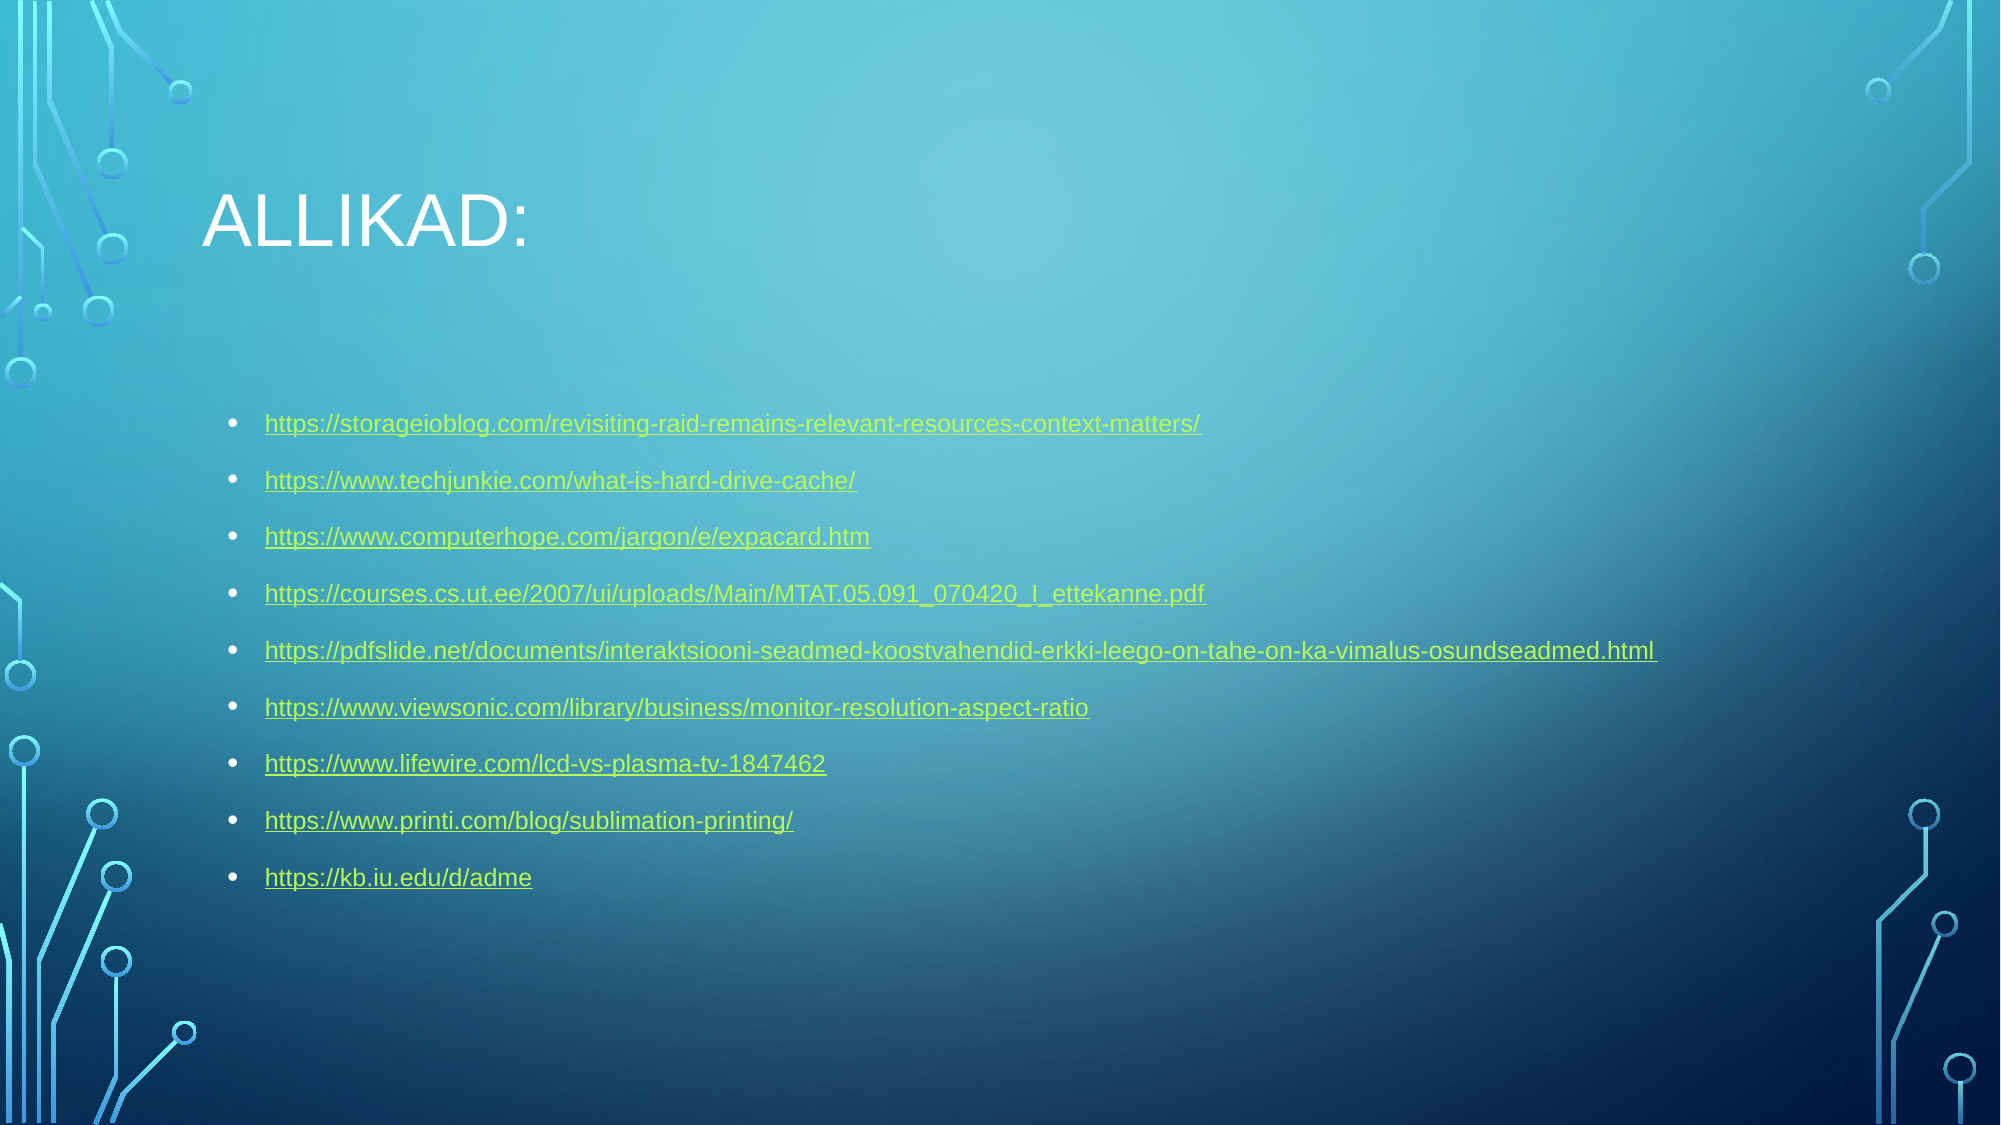

# Allikad:

https://storageioblog.com/revisiting-raid-remains-relevant-resources-context-matters/
https://www.techjunkie.com/what-is-hard-drive-cache/
https://www.computerhope.com/jargon/e/expacard.htm
https://courses.cs.ut.ee/2007/ui/uploads/Main/MTAT.05.091_070420_I_ettekanne.pdf
https://pdfslide.net/documents/interaktsiooni-seadmed-koostvahendid-erkki-leego-on-tahe-on-ka-vimalus-osundseadmed.html
https://www.viewsonic.com/library/business/monitor-resolution-aspect-ratio
https://www.lifewire.com/lcd-vs-plasma-tv-1847462
https://www.printi.com/blog/sublimation-printing/
https://kb.iu.edu/d/adme